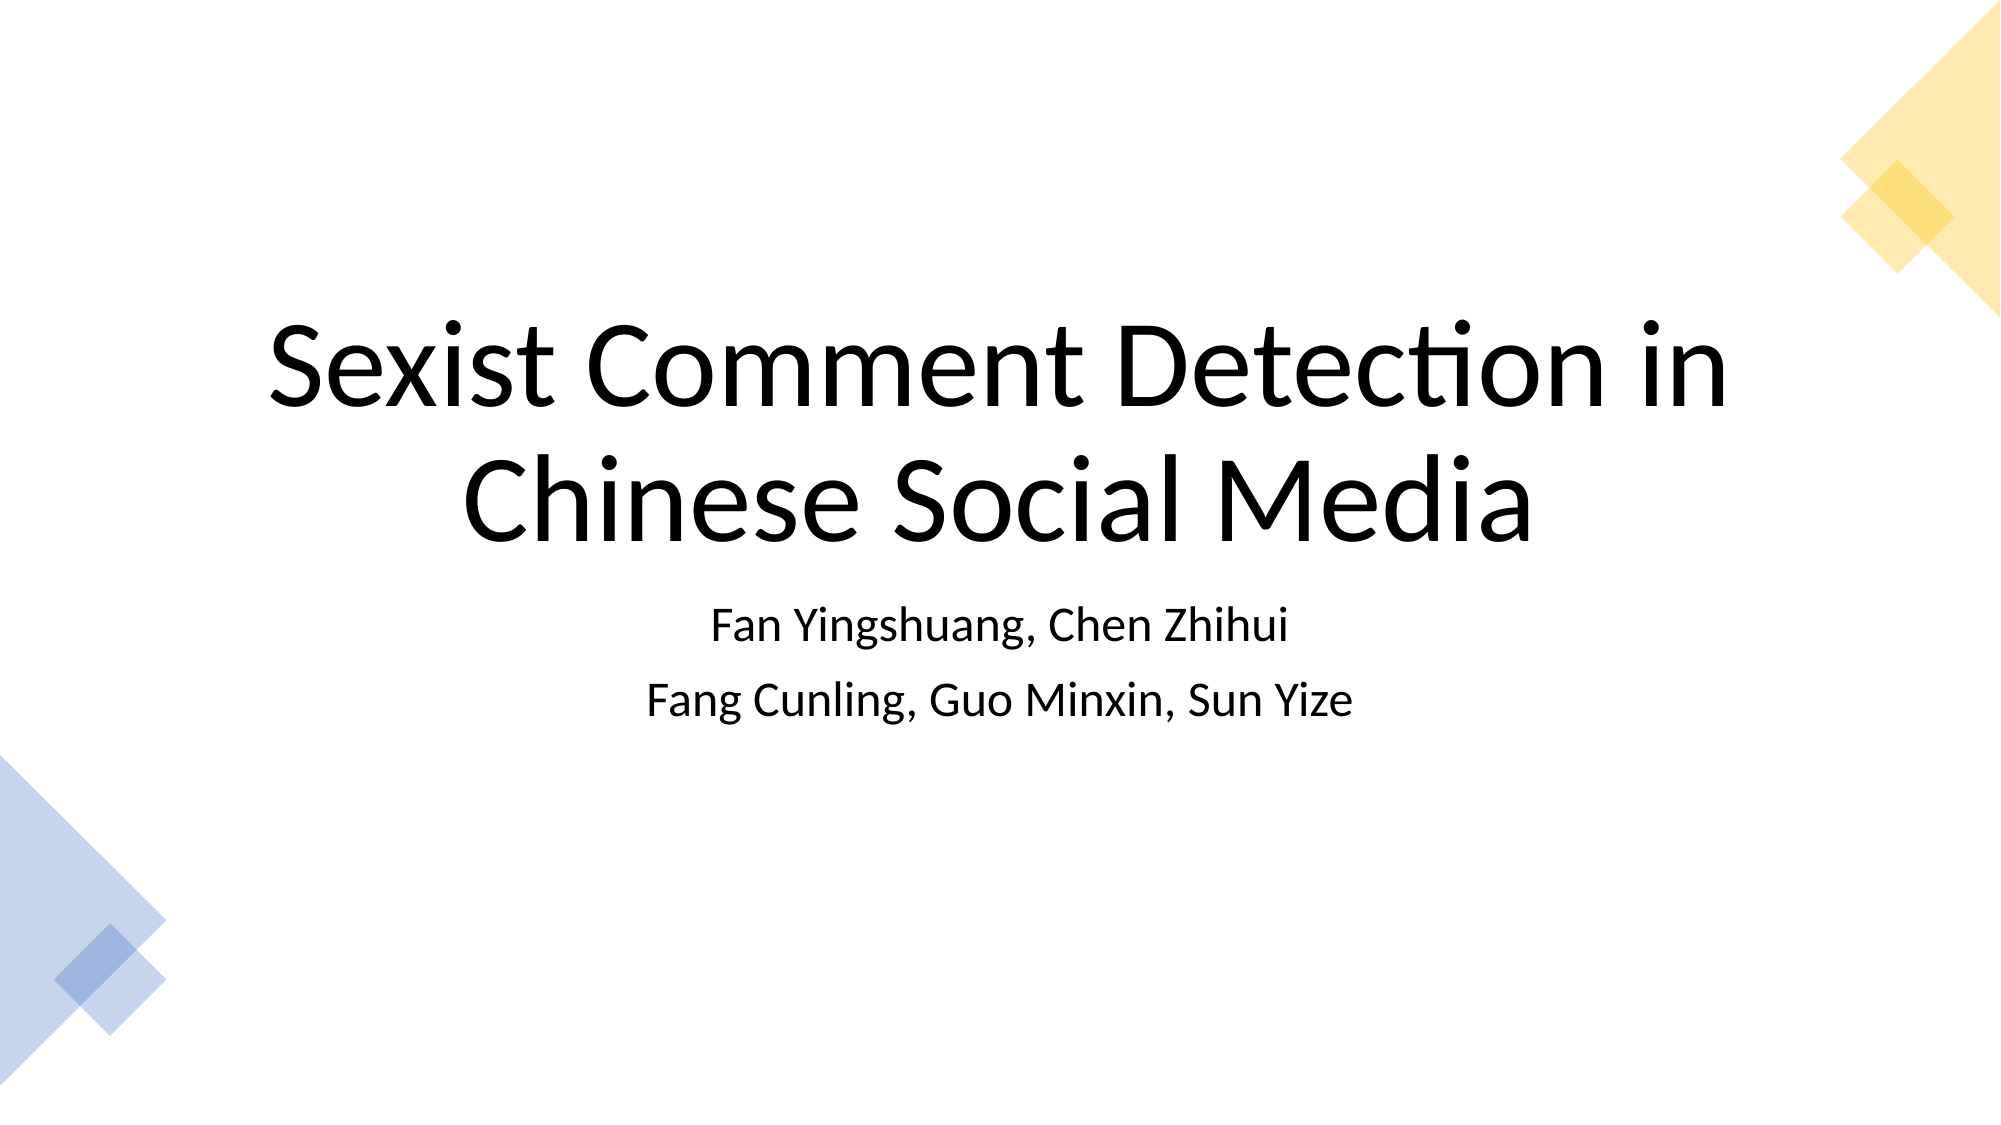

# Sexist Comment Detection in Chinese Social Media
Fan Yingshuang, Chen Zhihui
Fang Cunling, Guo Minxin, Sun Yize